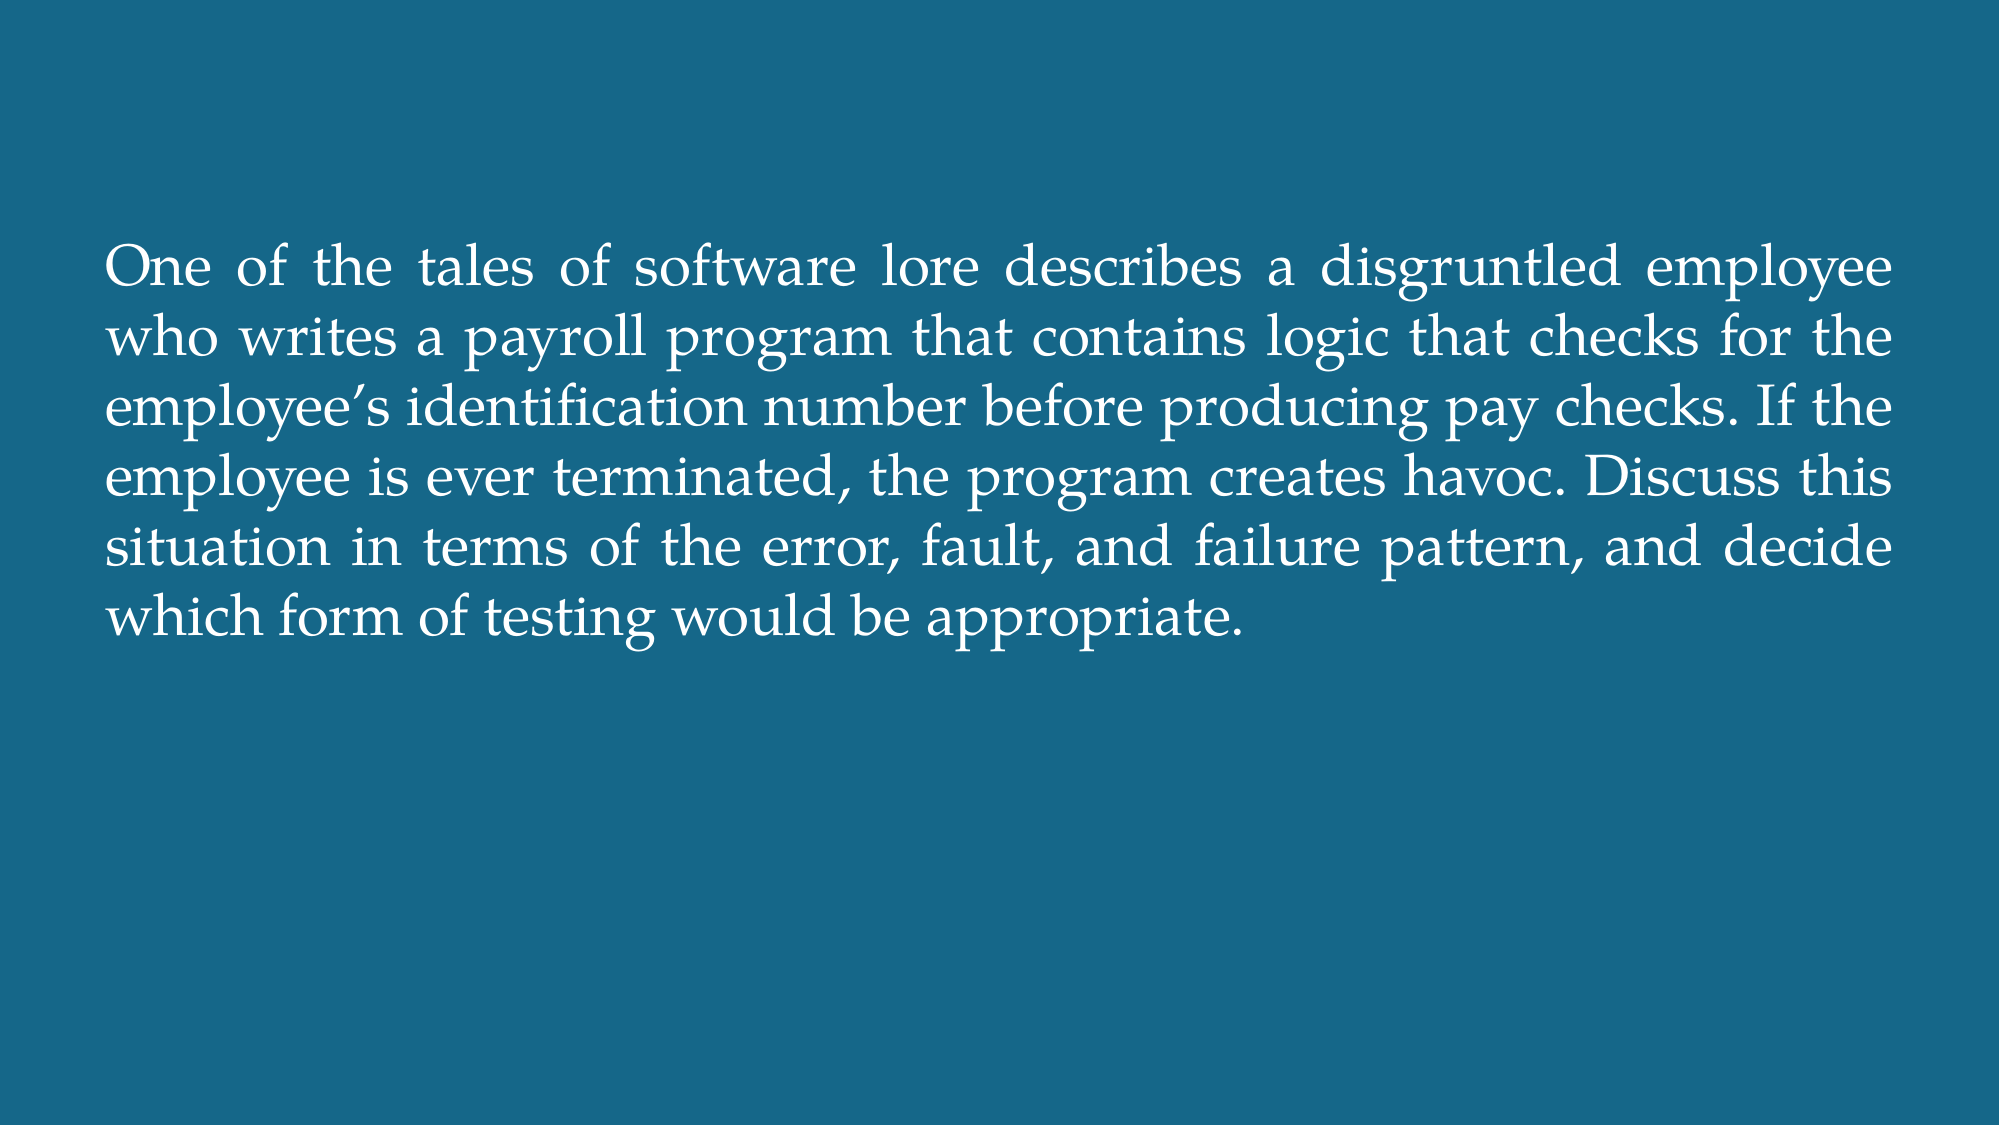

One of the tales of software lore describes a disgruntled employee who writes a payroll program that contains logic that checks for the employee’s identification number before producing pay checks. If the employee is ever terminated, the program creates havoc. Discuss this situation in terms of the error, fault, and failure pattern, and decide which form of testing would be appropriate.